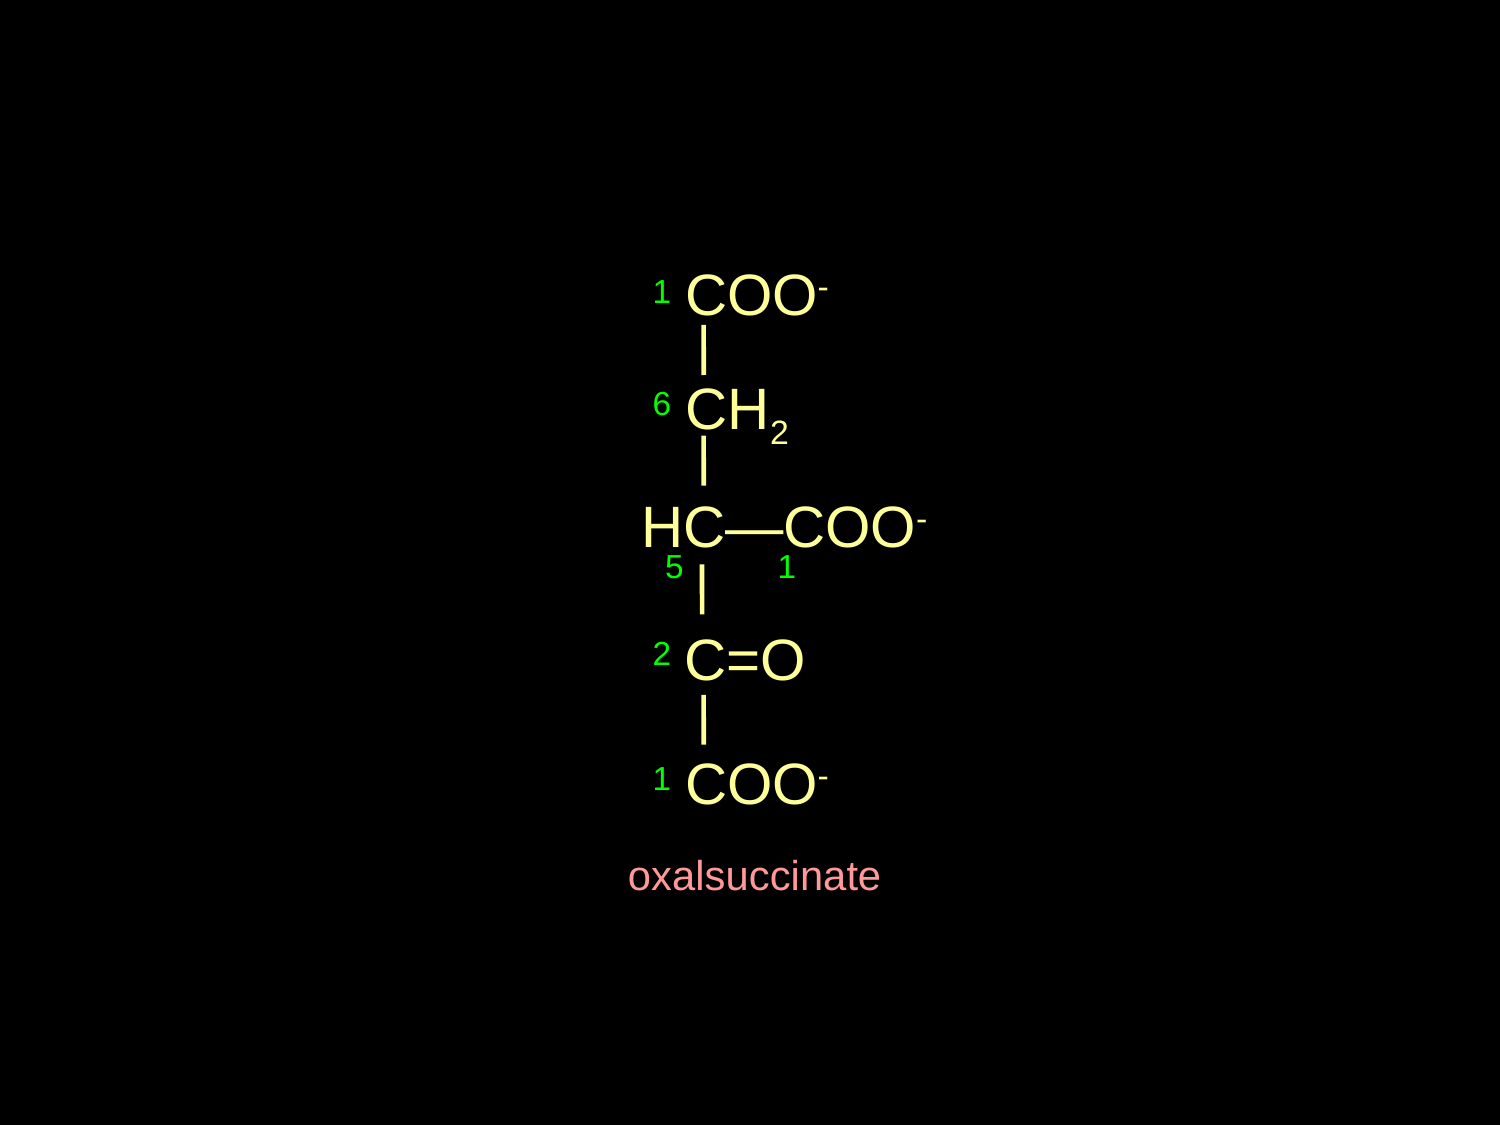

COO-
1

CH2
6

HC—COO-
5
1

C=O
2

COO-
1
oxalsuccinate